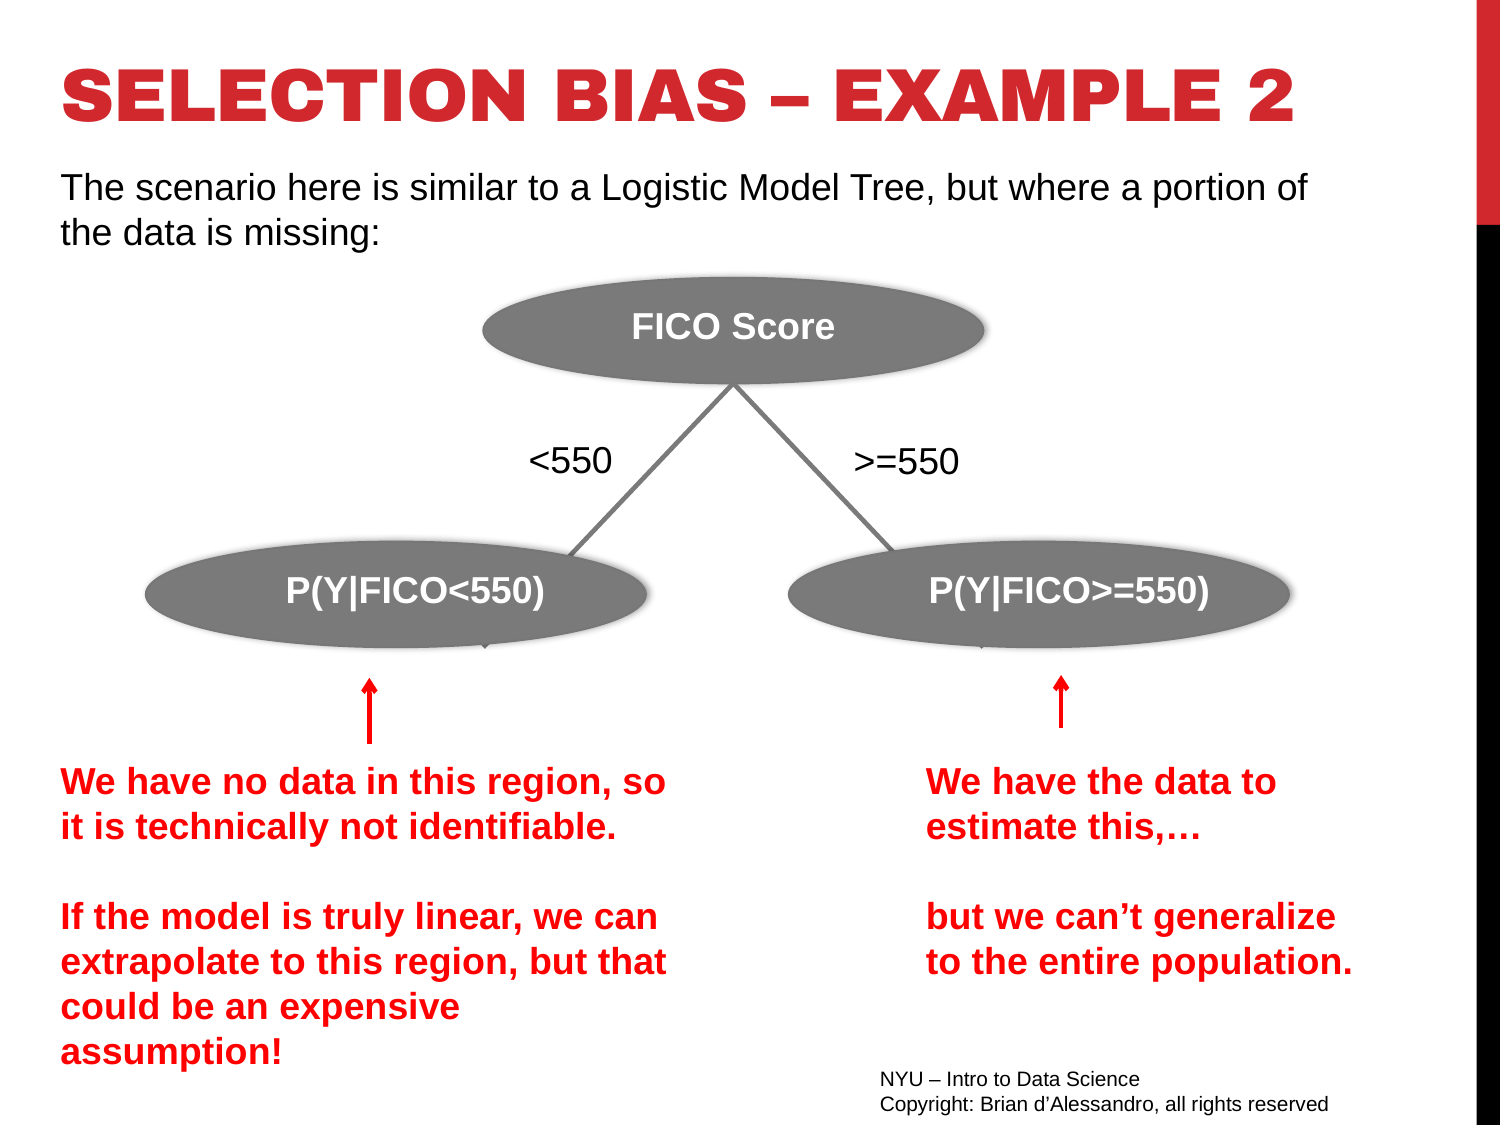

# Selection bias – example 2
The scenario here is similar to a Logistic Model Tree, but where a portion of the data is missing:

FICO Score
<550
>=550

P(Y|FICO>=550)
P(Y|FICO<550)
We have no data in this region, so it is technically not identifiable.

If the model is truly linear, we can extrapolate to this region, but that could be an expensive assumption!
We have the data to estimate this,…

but we can’t generalize to the entire population.